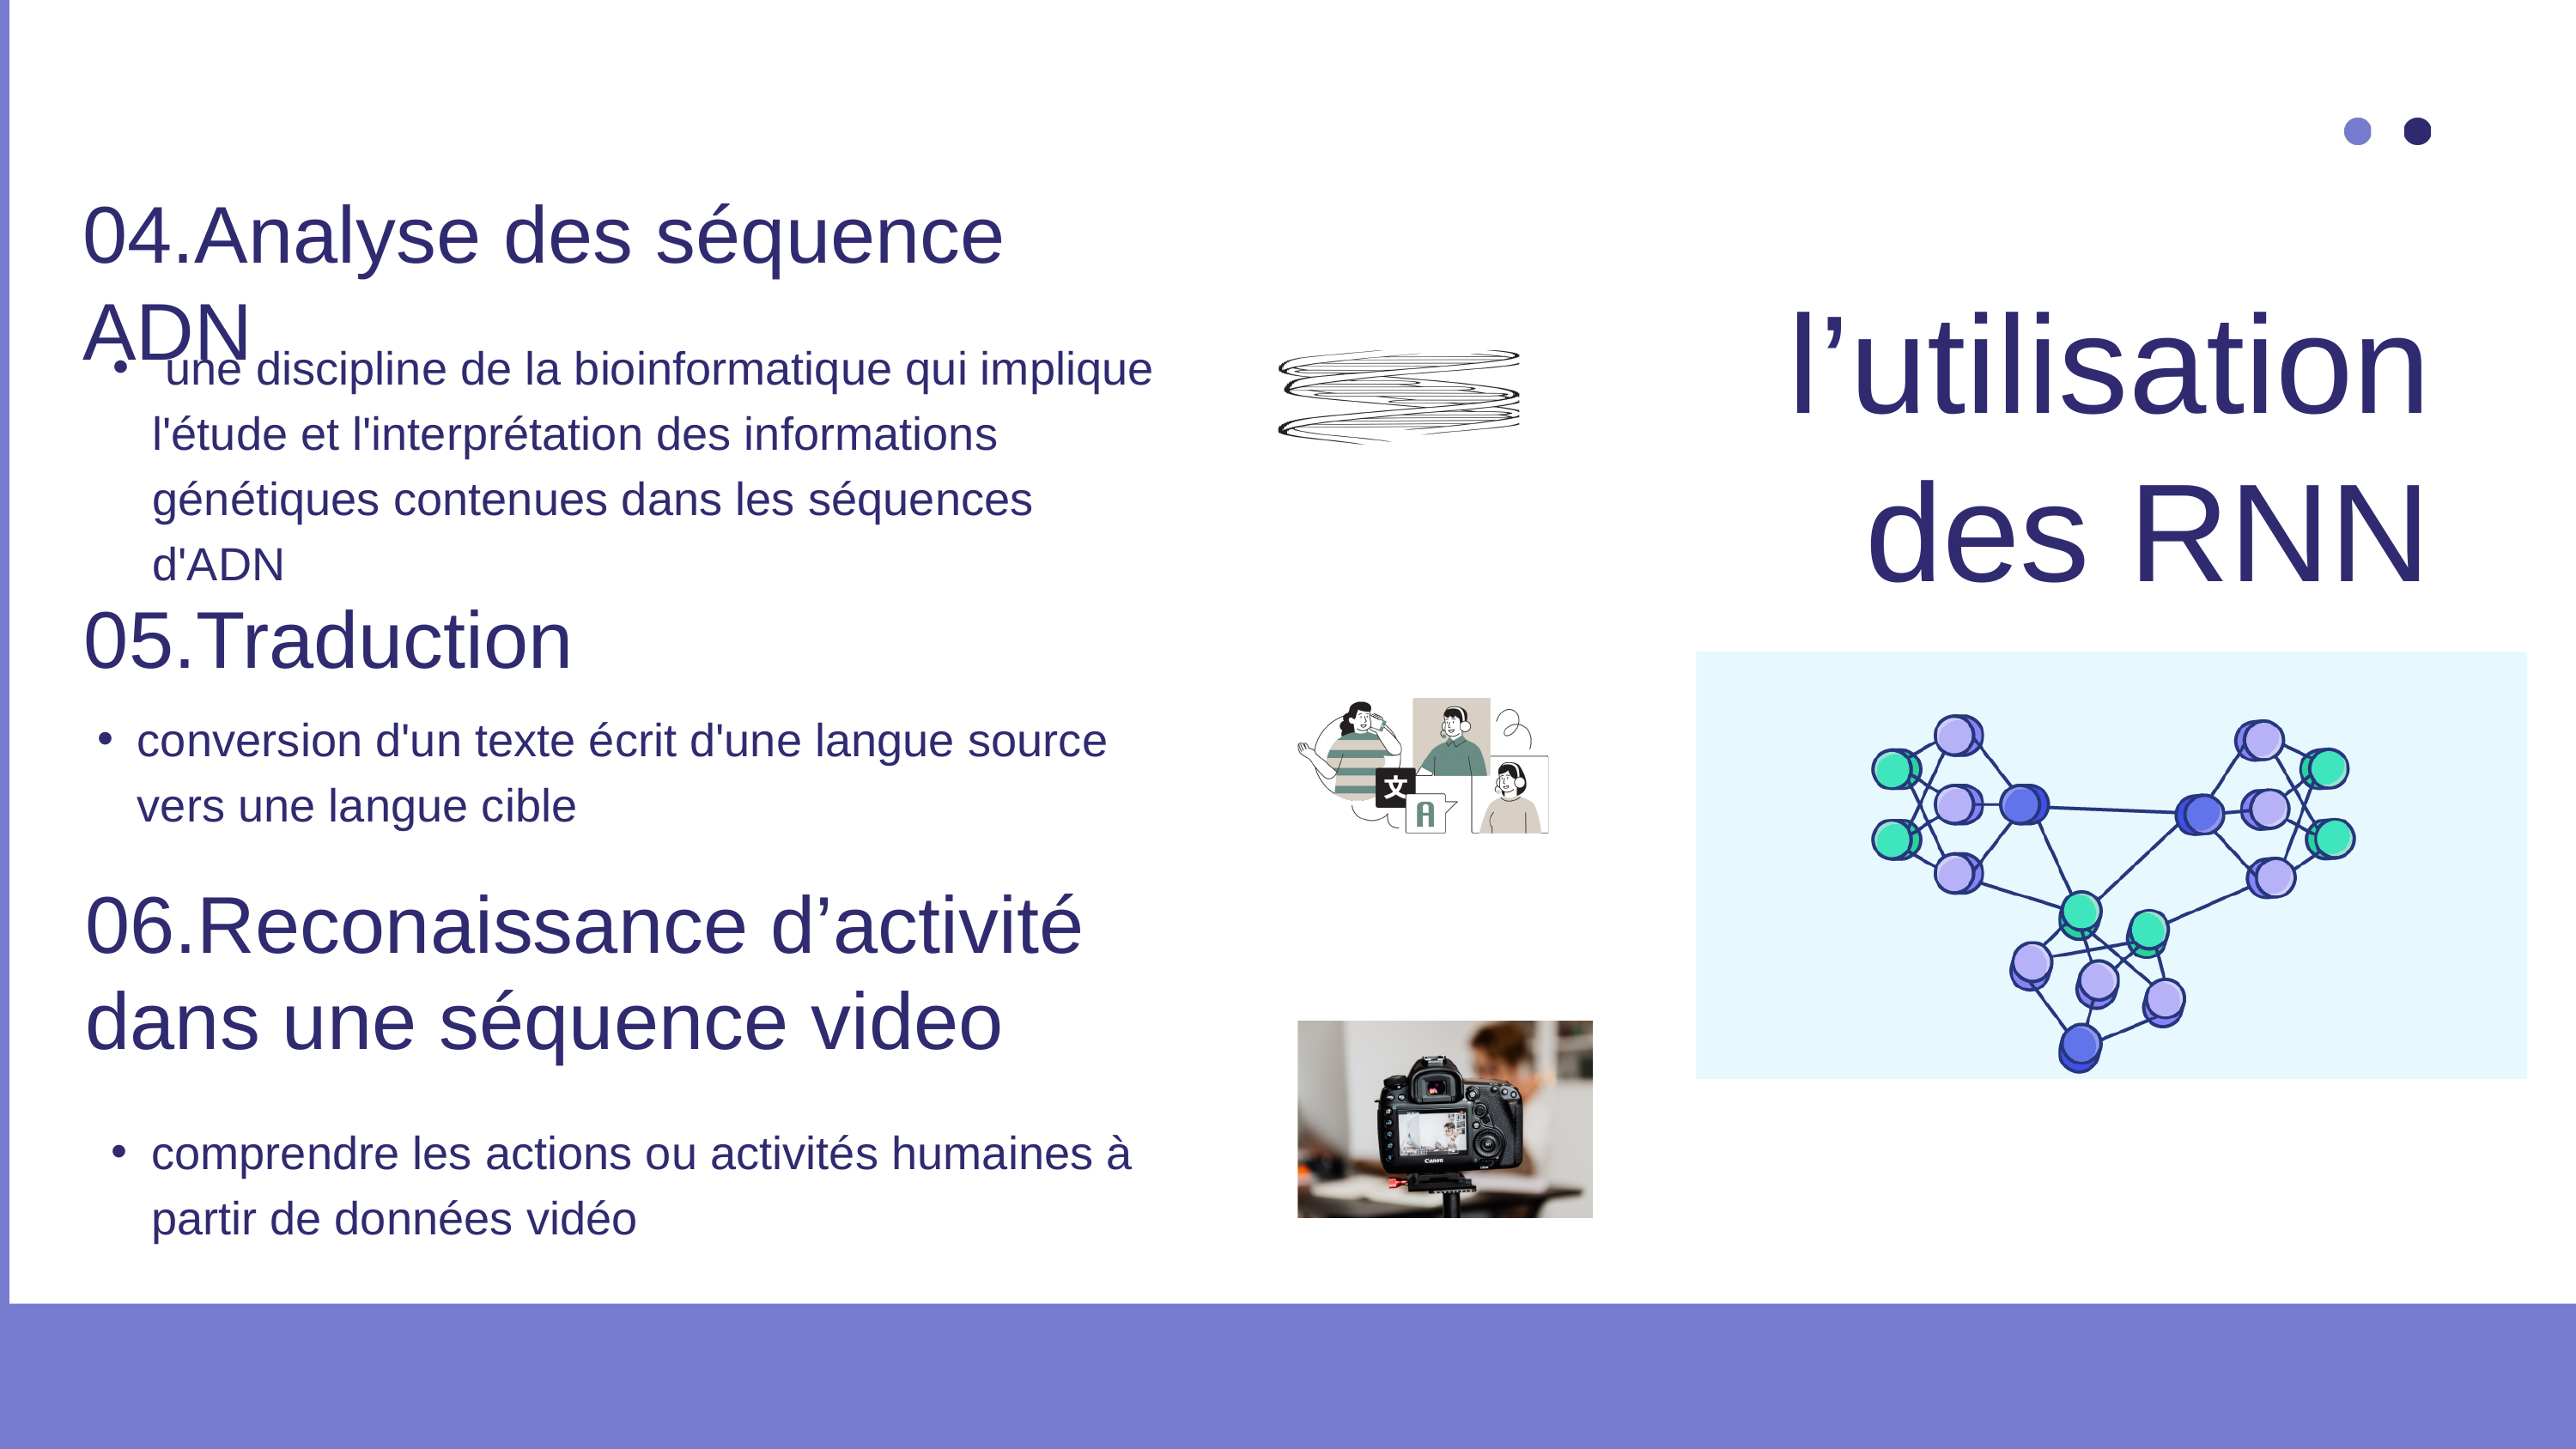

04.Analyse des séquence ADN
l’utilisation
des RNN

 une discipline de la bioinformatique qui implique l'étude et l'interprétation des informations génétiques contenues dans les séquences d'ADN
05.Traduction

conversion d'un texte écrit d'une langue source vers une langue cible
06.Reconaissance d’activité dans une séquence video

comprendre les actions ou activités humaines à partir de données vidéo